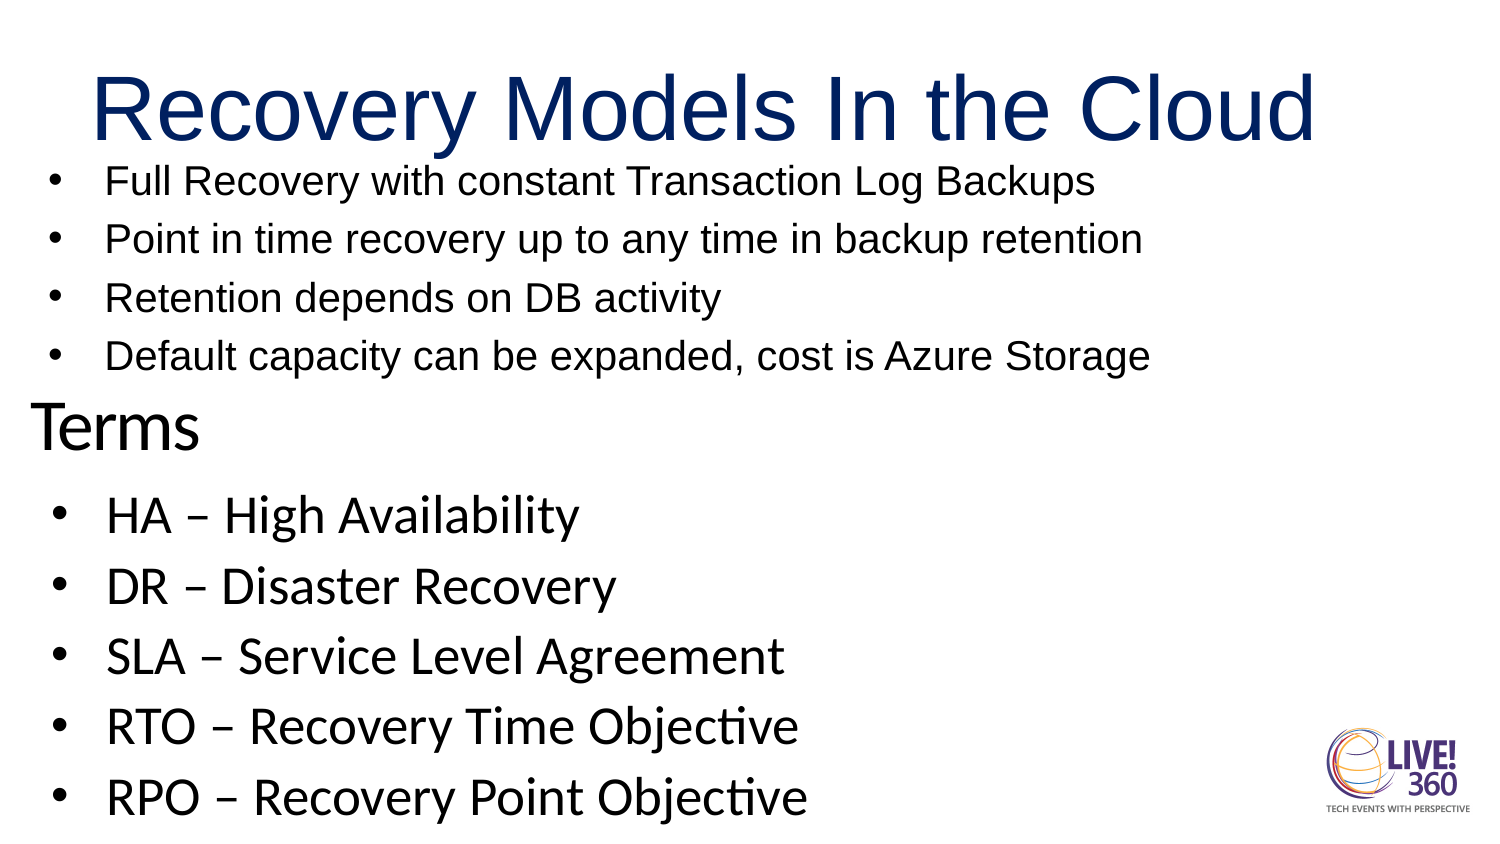

# Recovery Models In the Cloud
Full Recovery with constant Transaction Log Backups
Point in time recovery up to any time in backup retention
Retention depends on DB activity
Default capacity can be expanded, cost is Azure Storage

Terms
HA – High Availability
DR – Disaster Recovery
SLA – Service Level Agreement
RTO – Recovery Time Objective
RPO – Recovery Point Objective